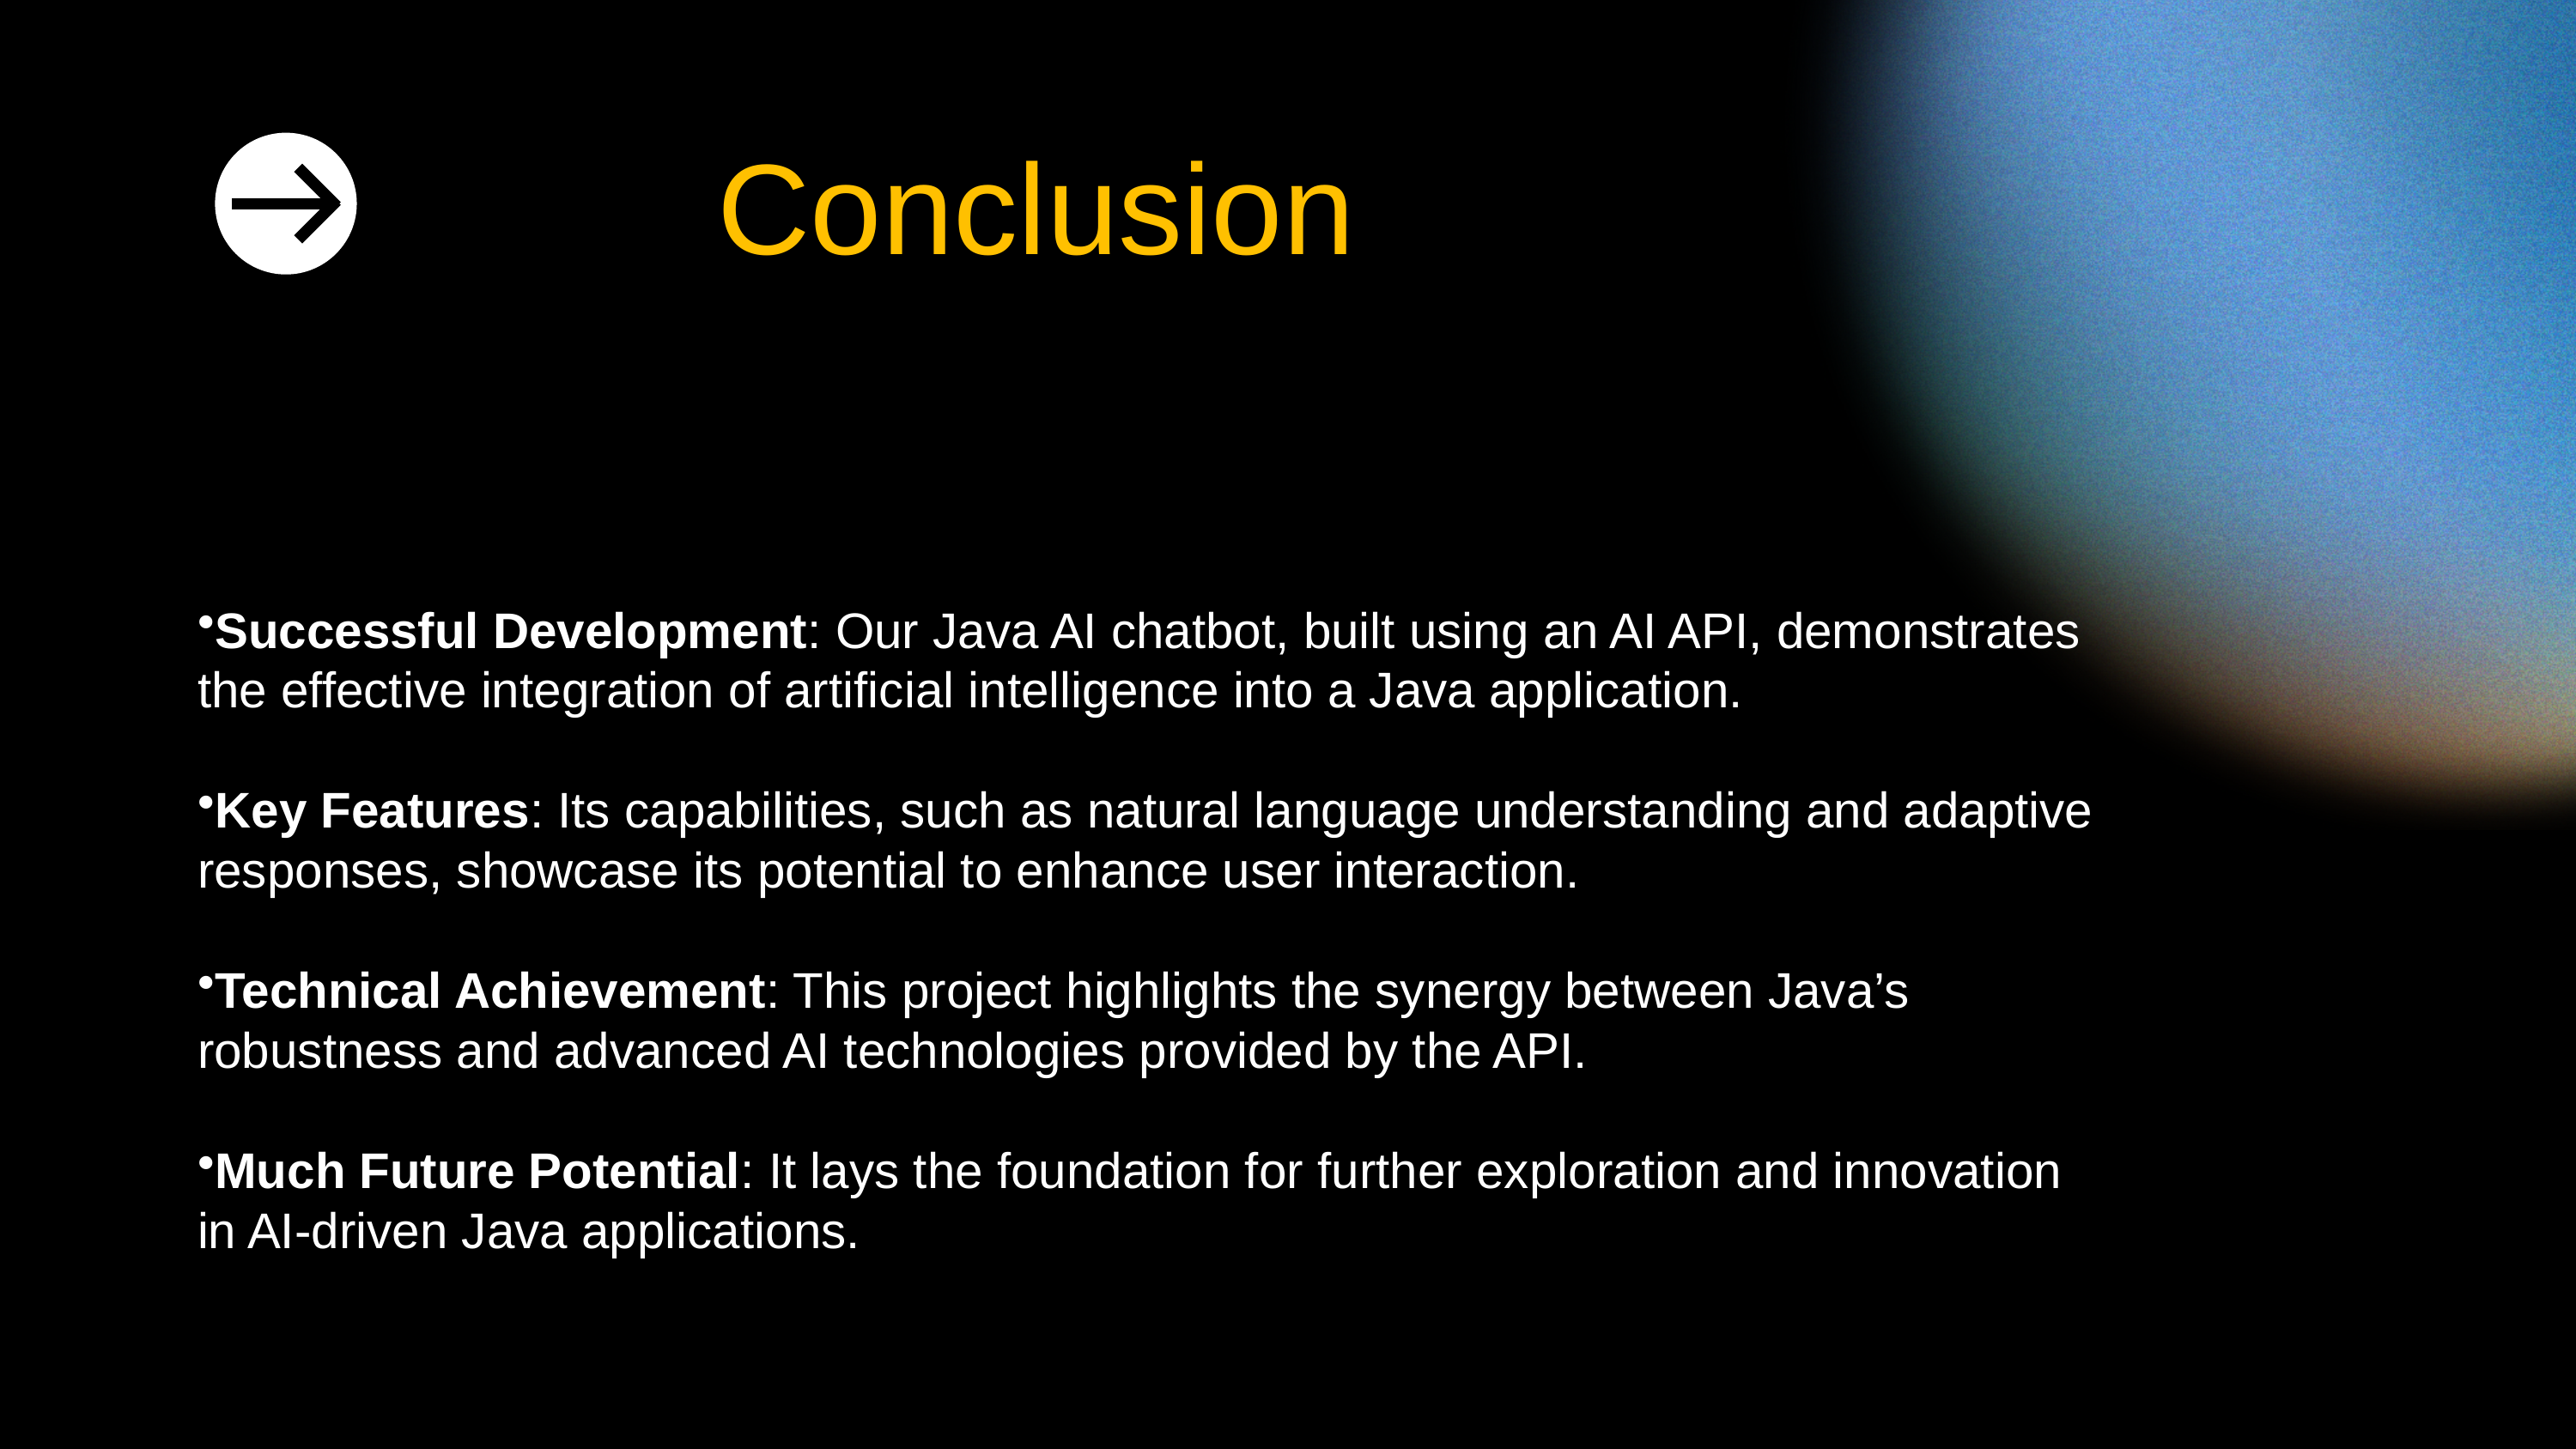

Conclusion

Successful Development: Our Java AI chatbot, built using an AI API, demonstrates the effective integration of artificial intelligence into a Java application.

Key Features: Its capabilities, such as natural language understanding and adaptive responses, showcase its potential to enhance user interaction.

Technical Achievement: This project highlights the synergy between Java’s robustness and advanced AI technologies provided by the API.

Much Future Potential: It lays the foundation for further exploration and innovation in AI-driven Java applications.